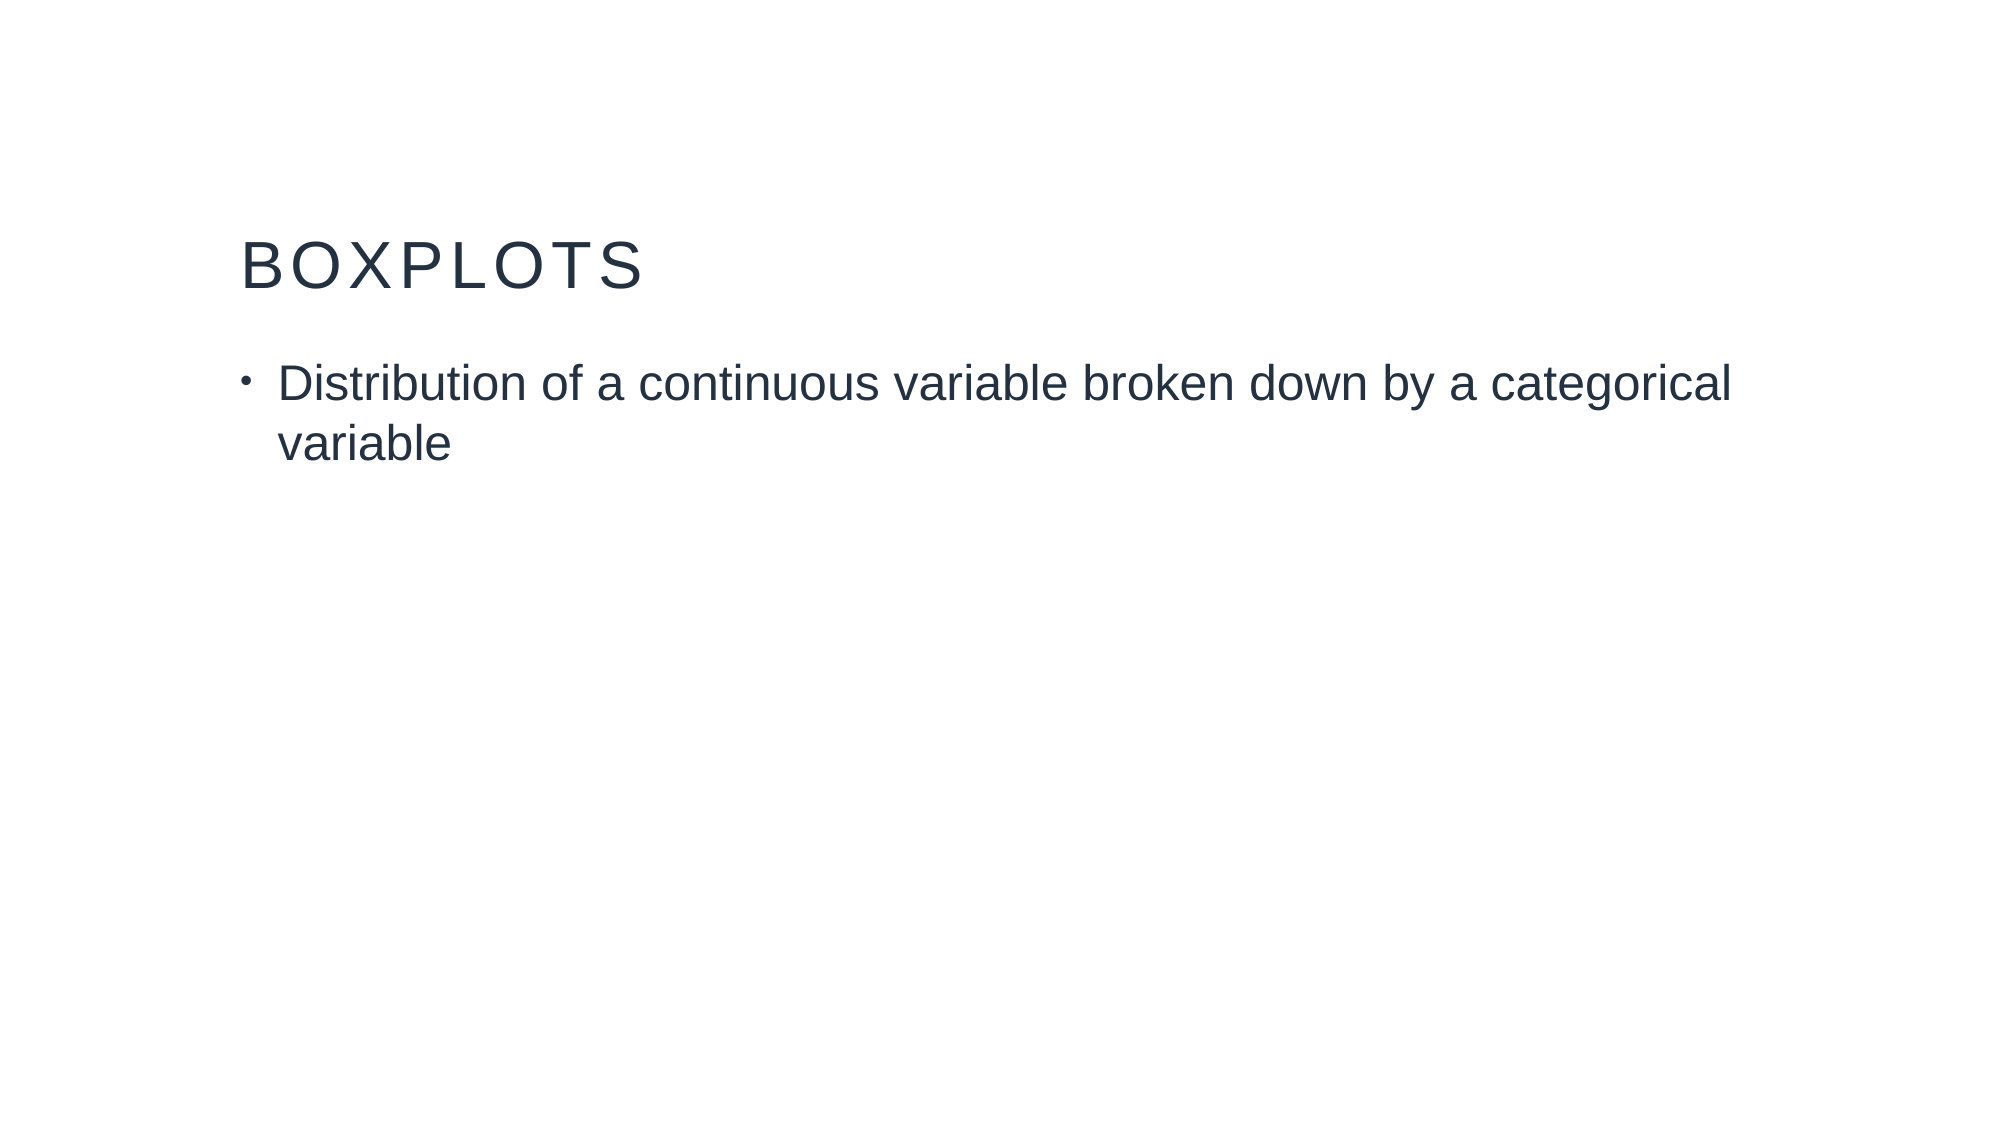

# boxplots
Distribution of a continuous variable broken down by a categorical variable